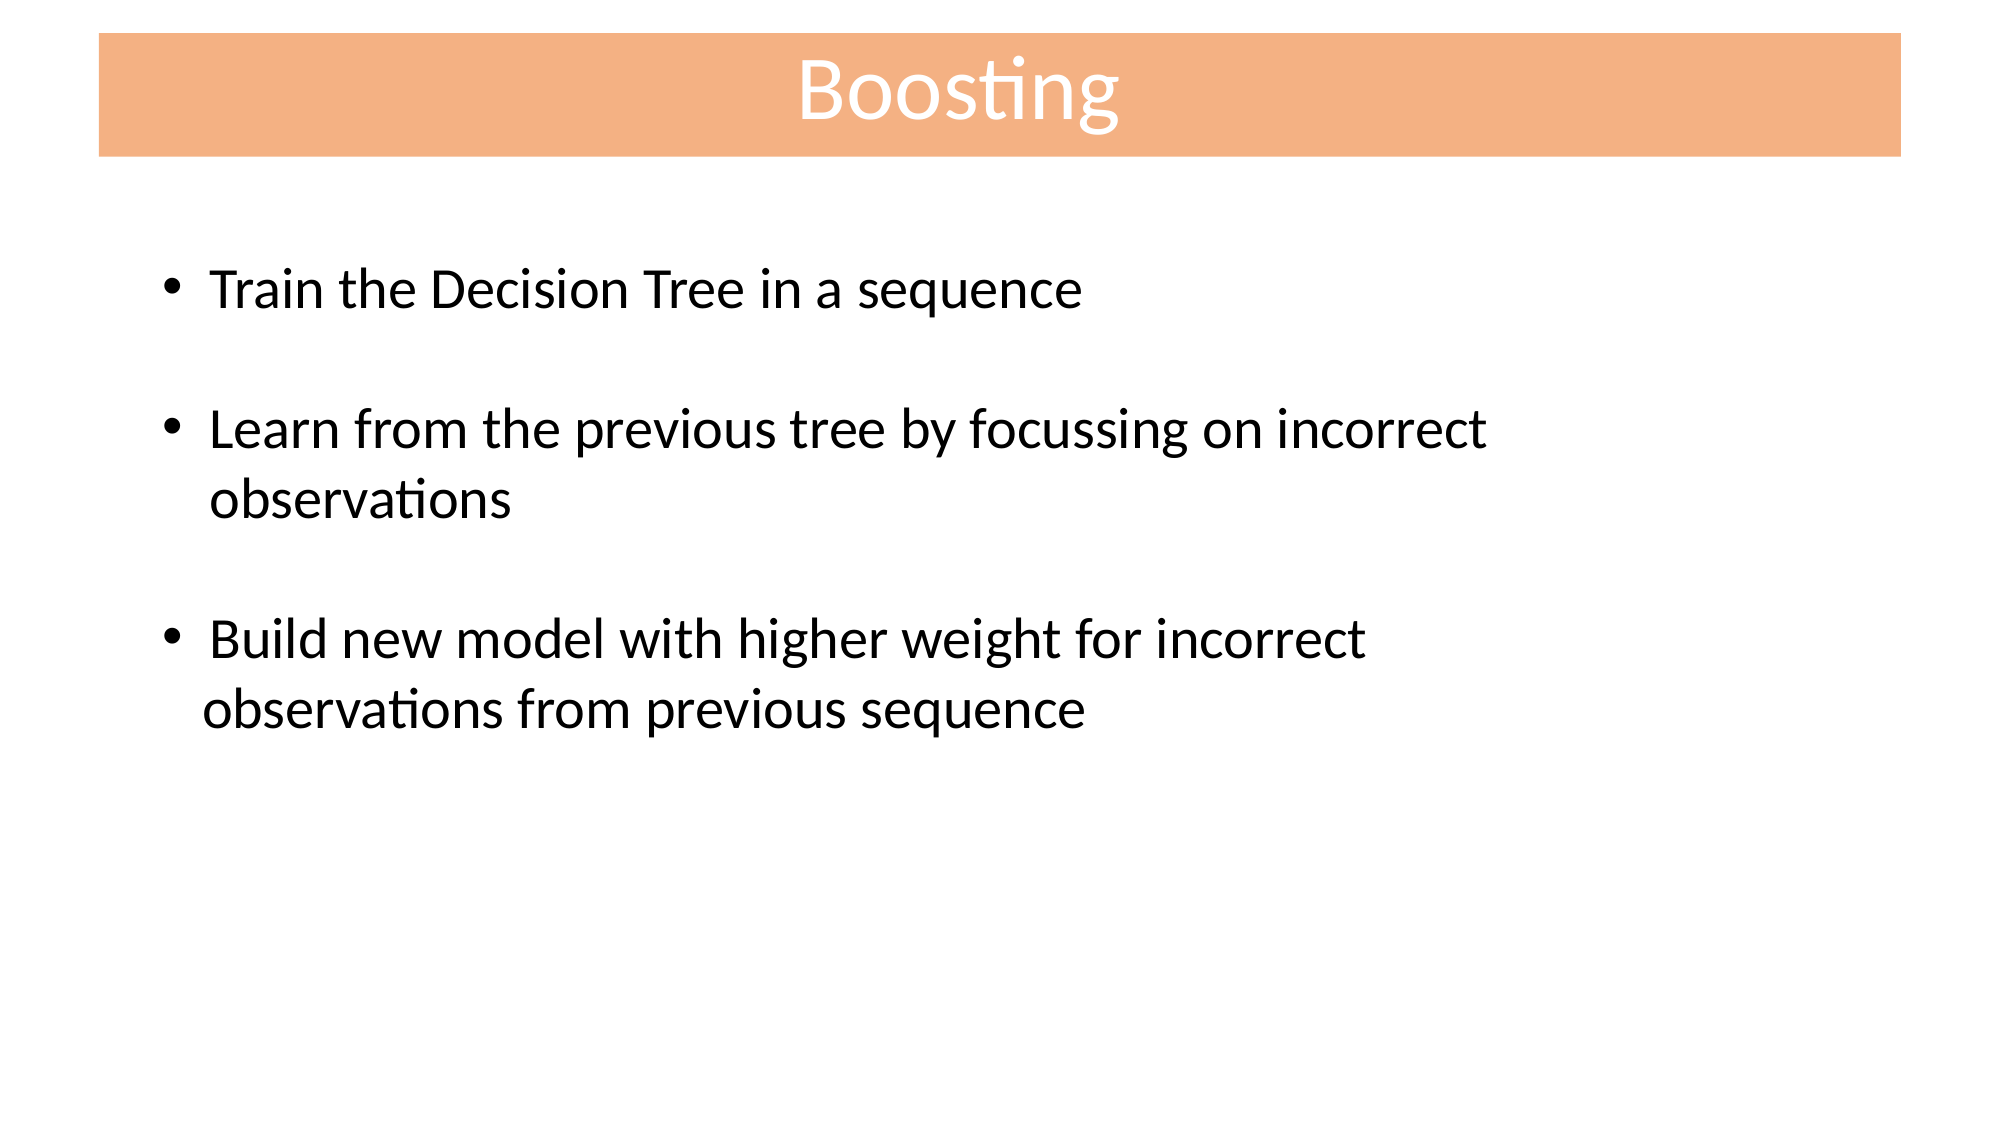

Boosting
Train the Decision Tree in a sequence

Learn from the previous tree by focussing on incorrect observations

Build new model with higher weight for incorrect
   observations from previous sequence